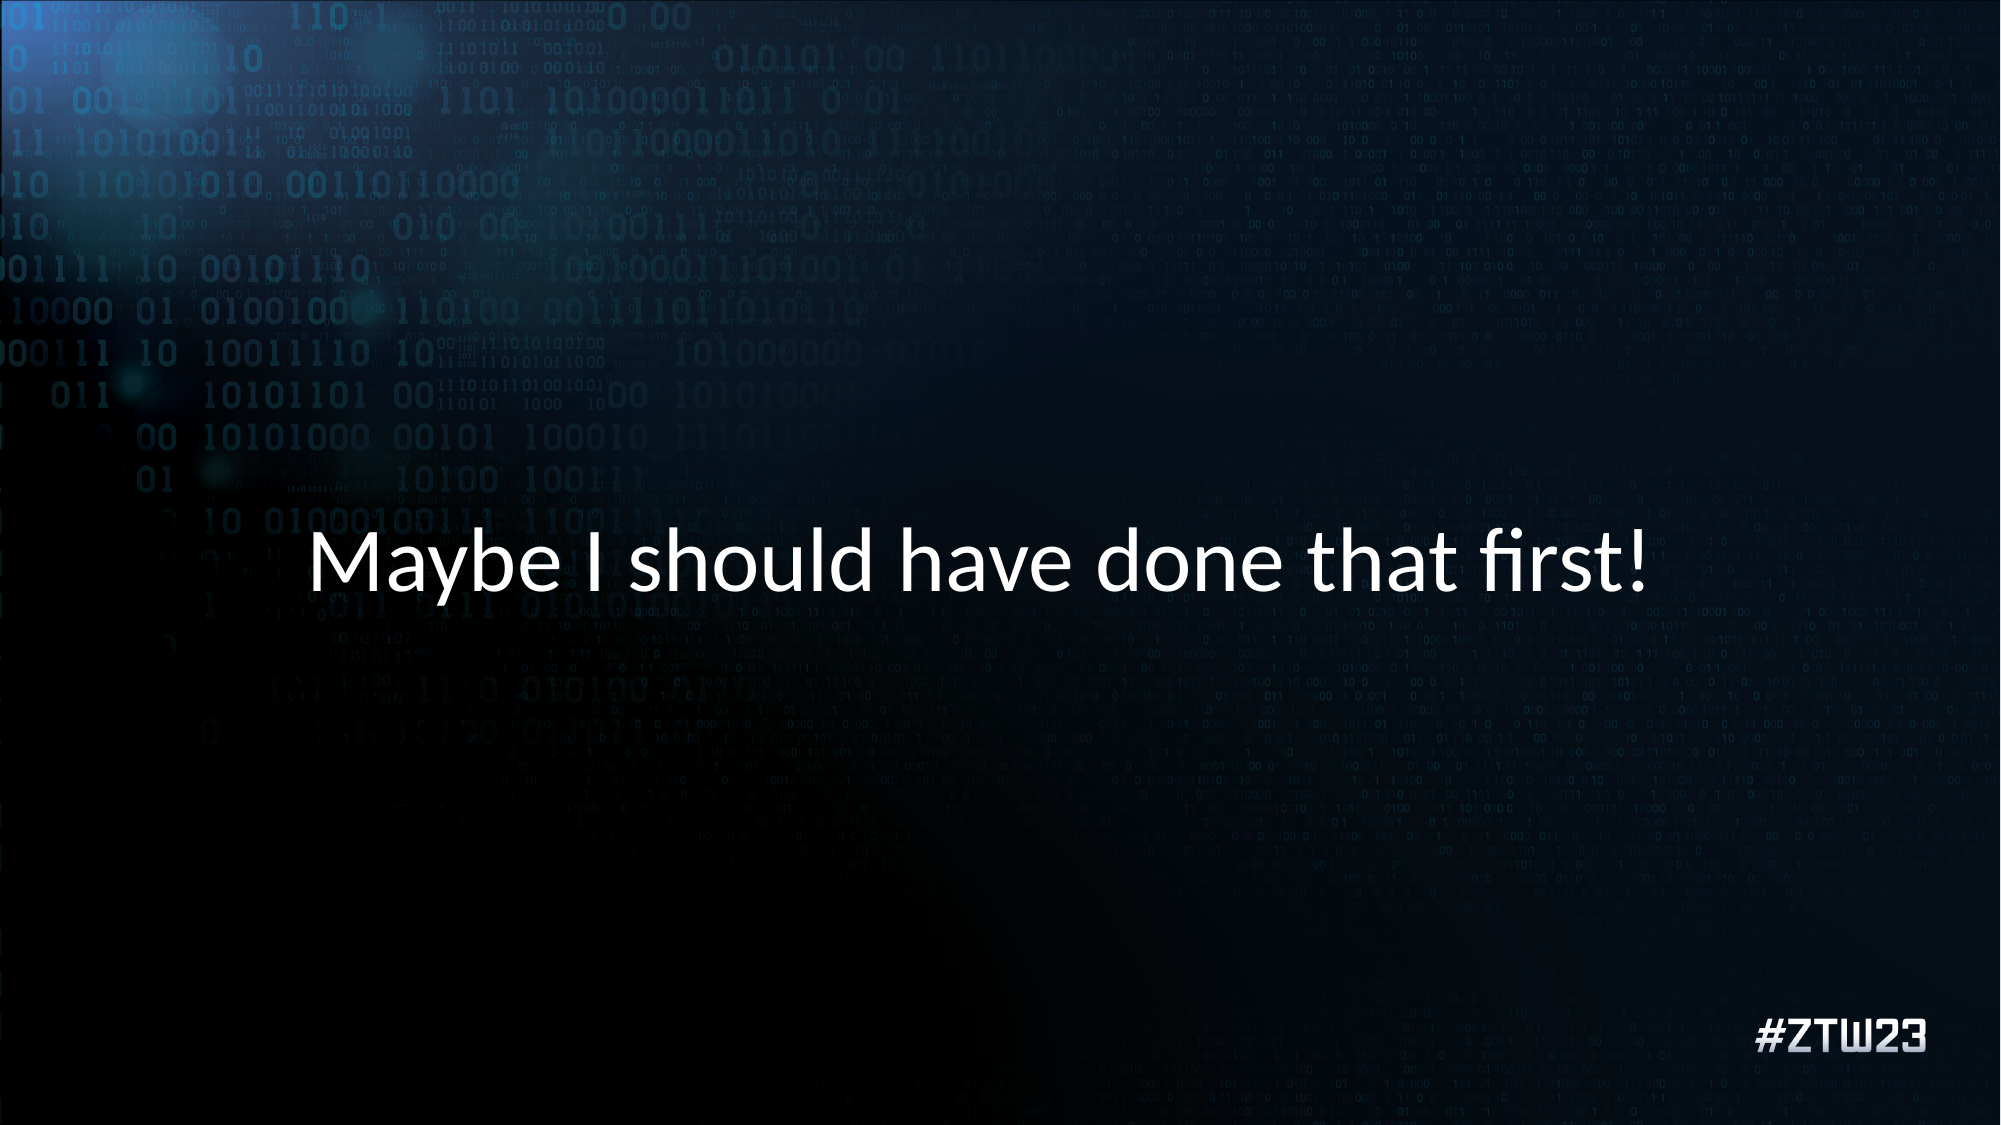

Maybe I should have done that first!